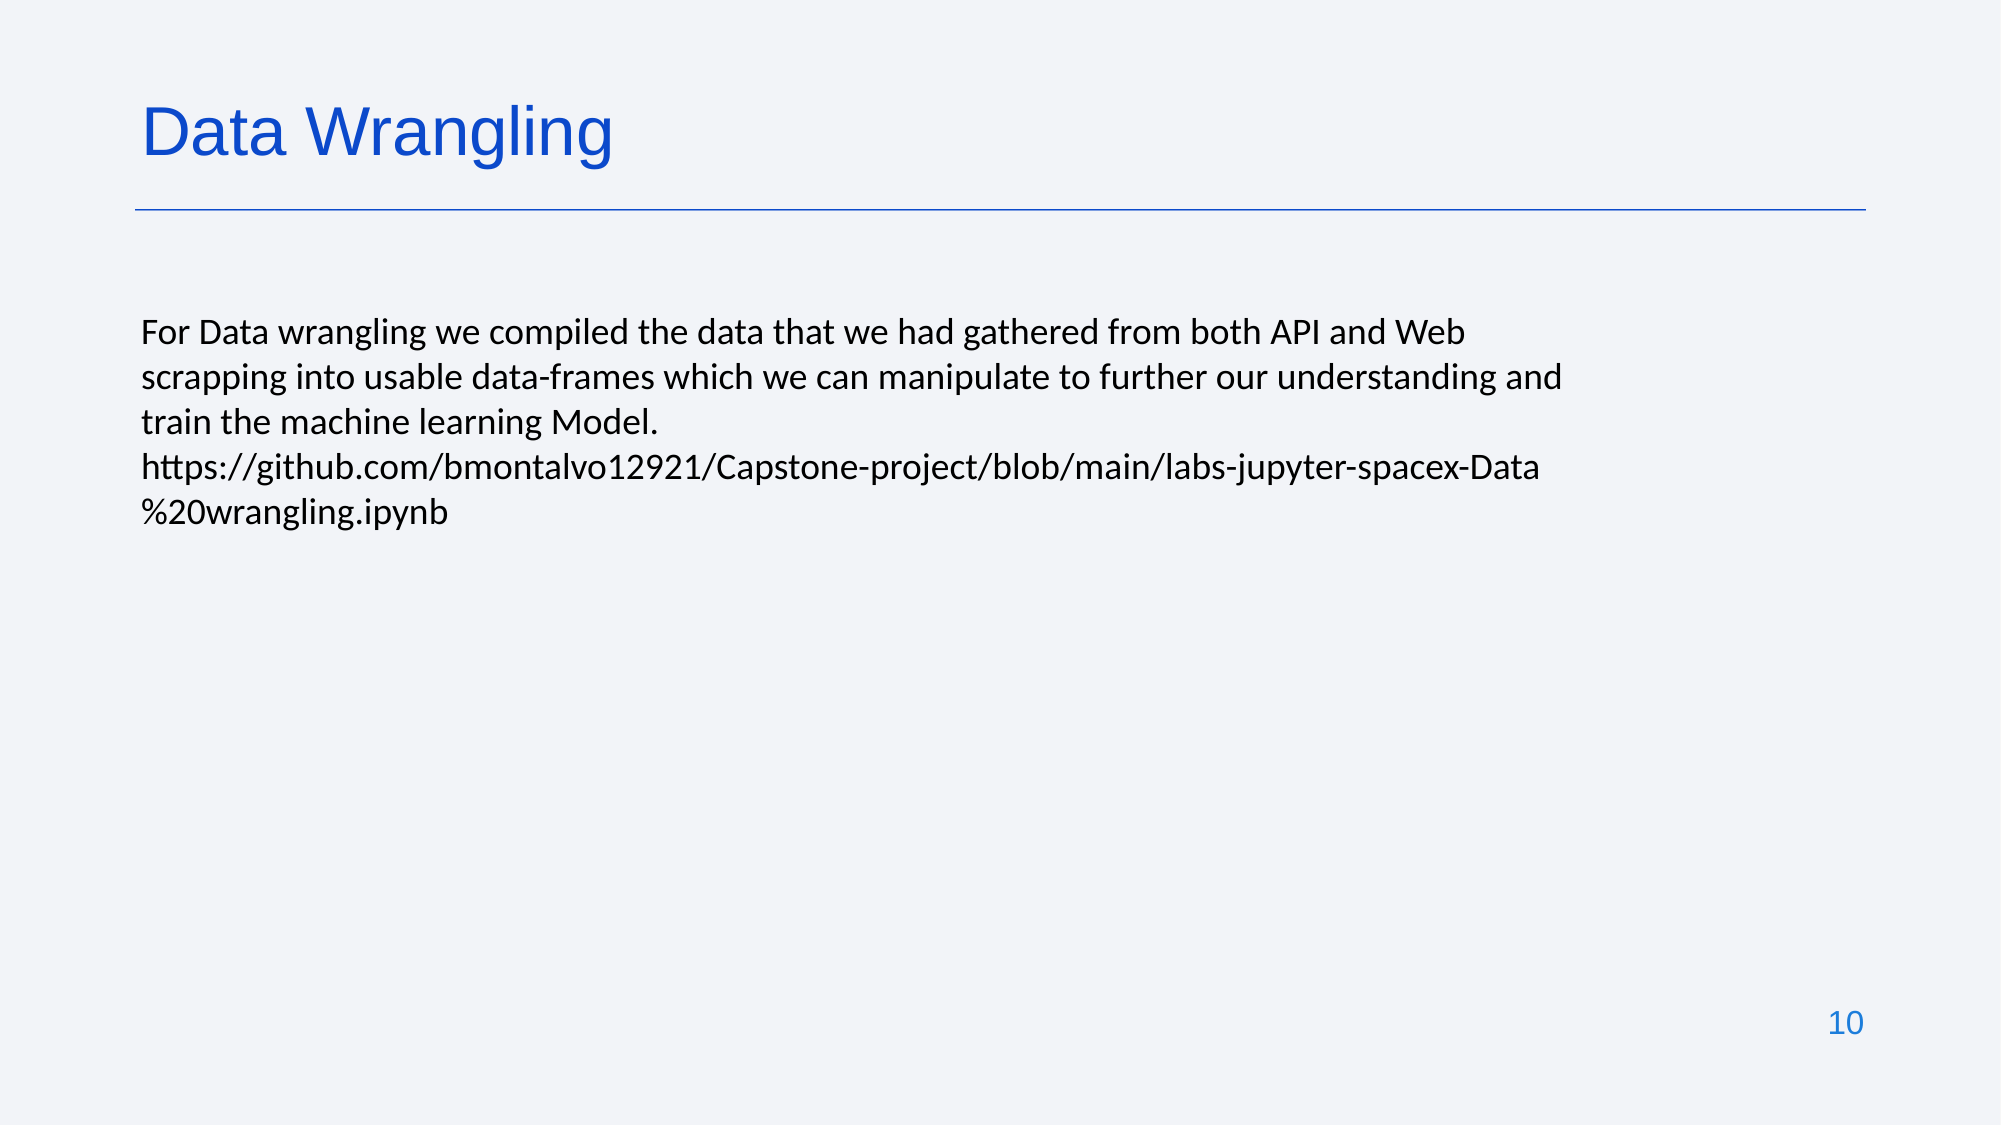

Data Wrangling
For Data wrangling we compiled the data that we had gathered from both API and Web scrapping into usable data-frames which we can manipulate to further our understanding and train the machine learning Model.
https://github.com/bmontalvo12921/Capstone-project/blob/main/labs-jupyter-spacex-Data%20wrangling.ipynb

10